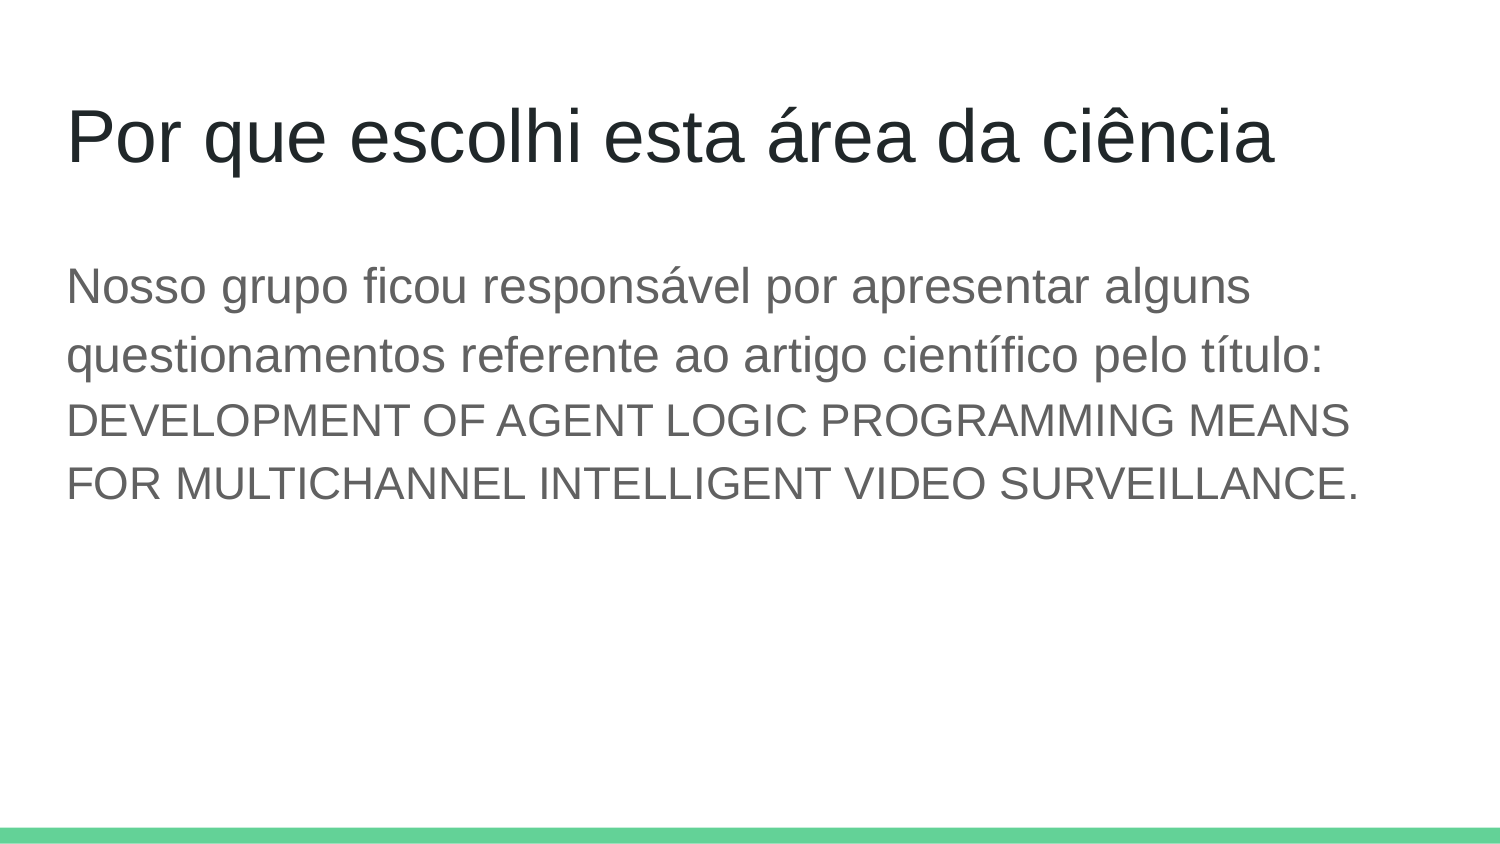

# Por que escolhi esta área da ciência
Nosso grupo ficou responsável por apresentar alguns questionamentos referente ao artigo científico pelo título: DEVELOPMENT OF AGENT LOGIC PROGRAMMING MEANS FOR MULTICHANNEL INTELLIGENT VIDEO SURVEILLANCE.